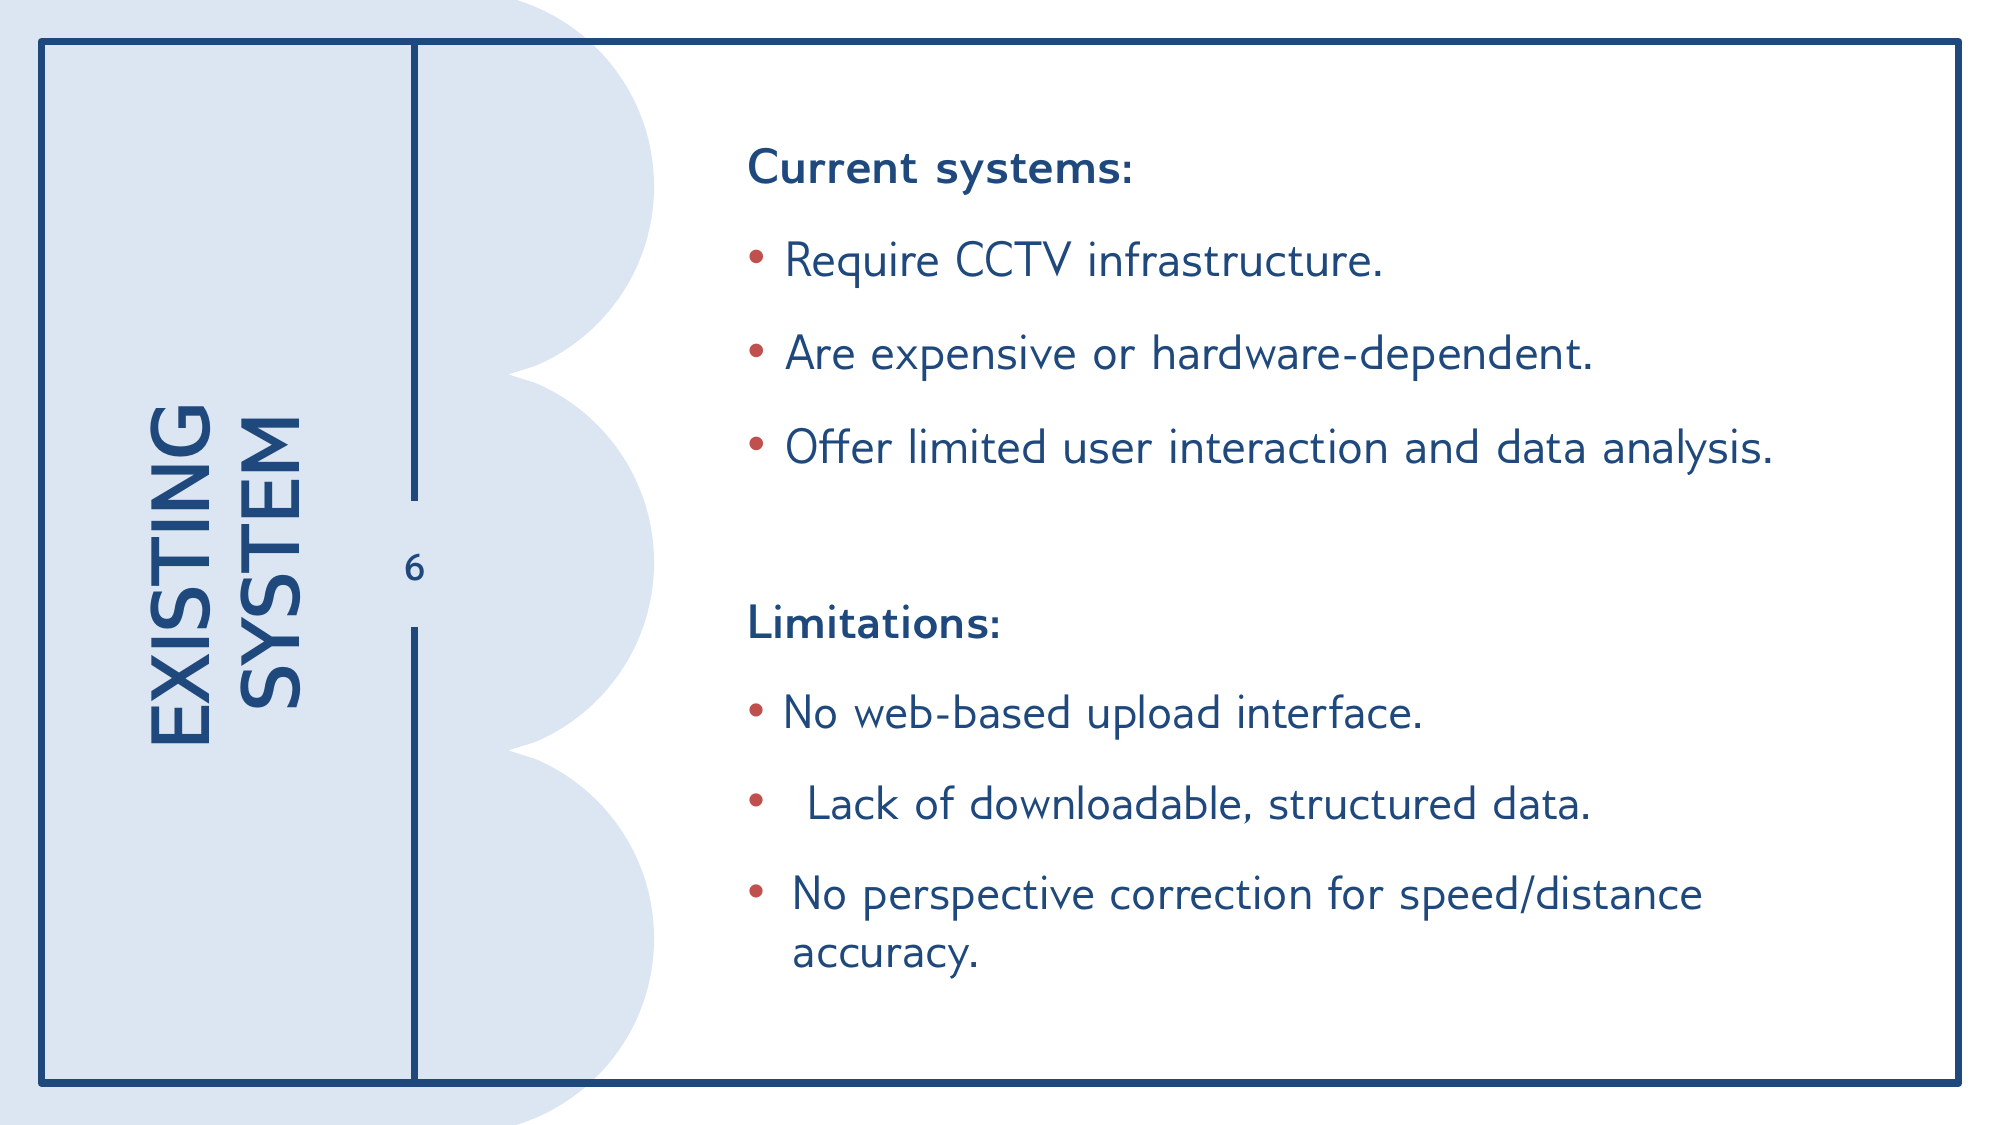

Current systems:
Require CCTV infrastructure.
Are expensive or hardware-dependent.
Offer limited user interaction and data analysis.

# Existing System
6
Limitations:
No web-based upload interface.
   Lack of downloadable, structured data.
No perspective correction for speed/distance accuracy.